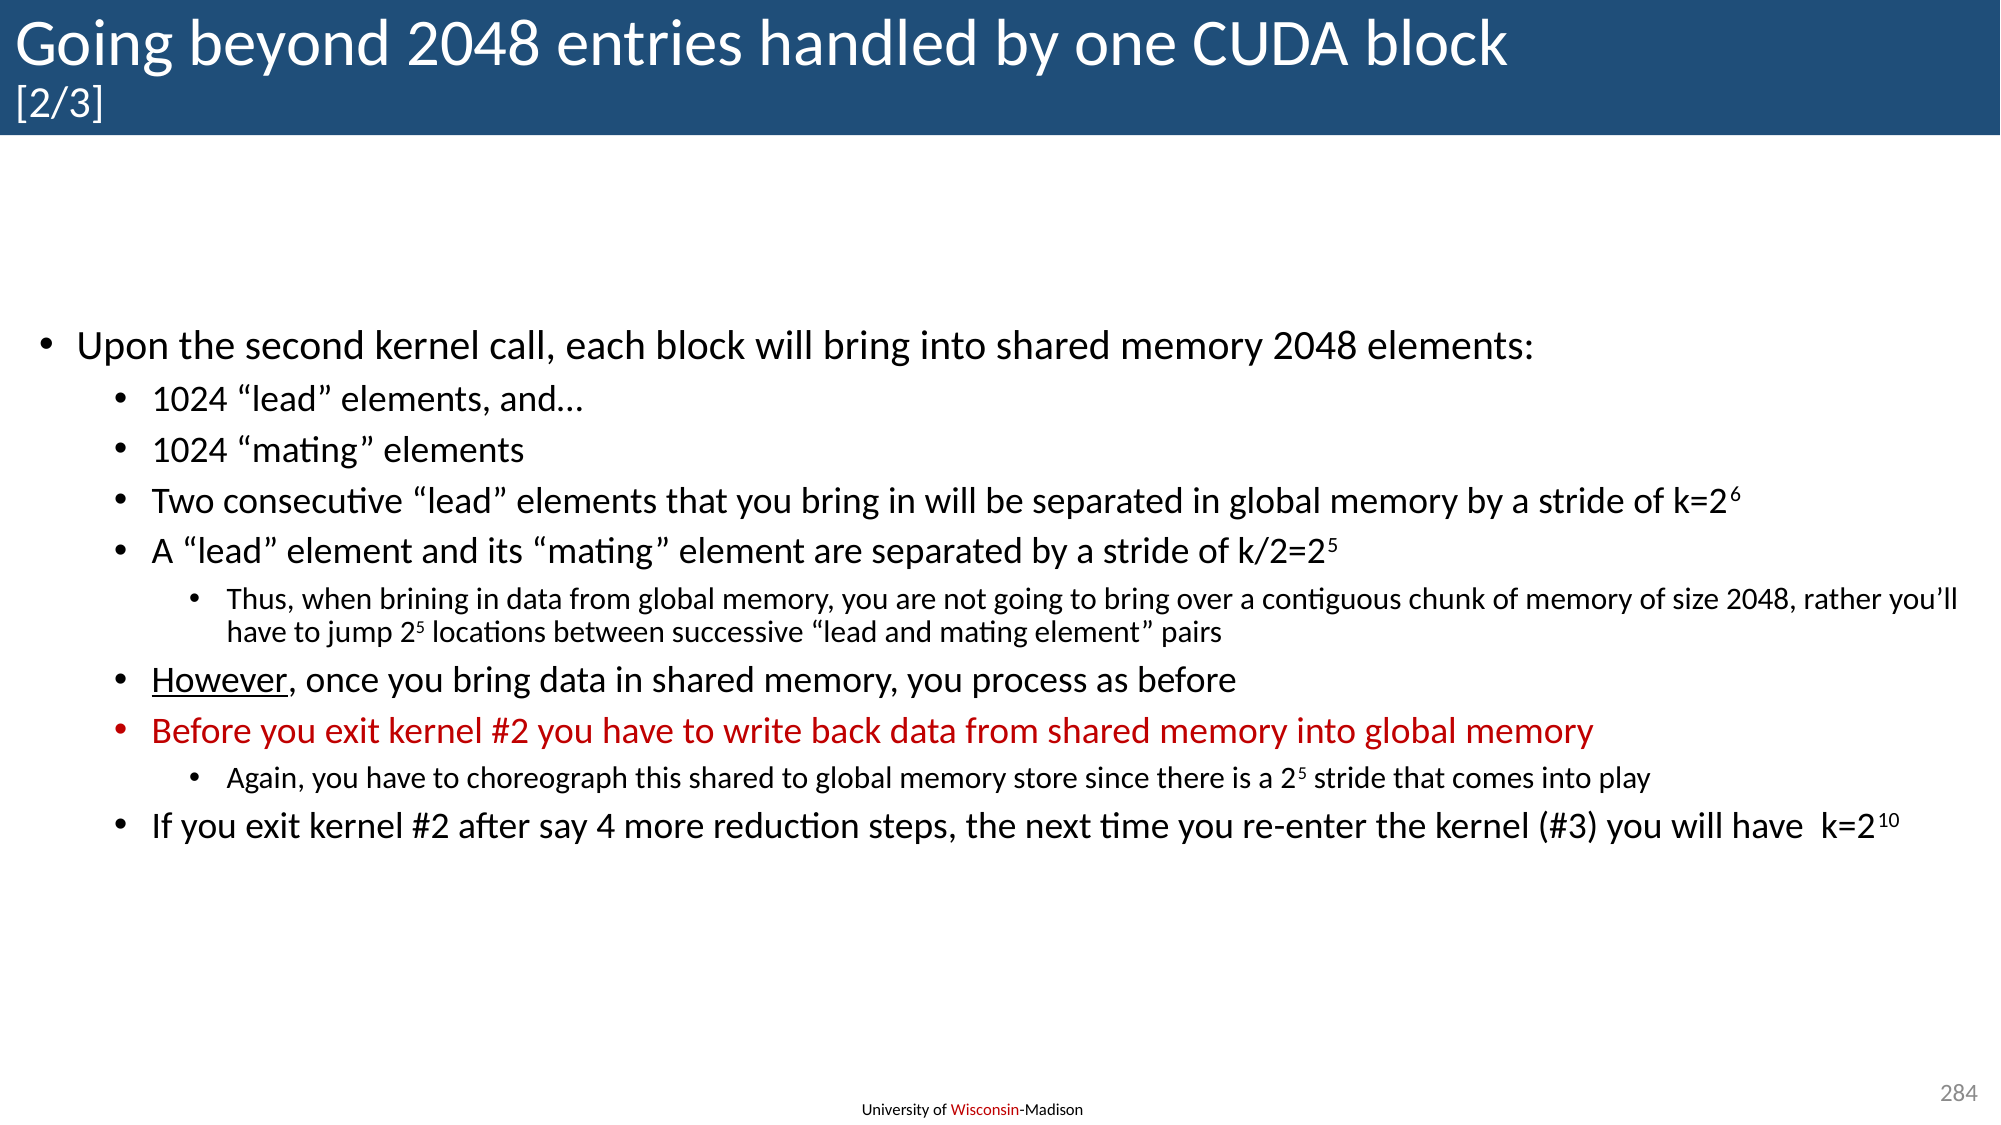

# Going beyond 2048 entries handled by one CUDA block [2/3]

Upon the second kernel call, each block will bring into shared memory 2048 elements:
1024 “lead” elements, and…
1024 “mating” elements
Two consecutive “lead” elements that you bring in will be separated in global memory by a stride of k=26
A “lead” element and its “mating” element are separated by a stride of k/2=25
Thus, when brining in data from global memory, you are not going to bring over a contiguous chunk of memory of size 2048, rather you’ll have to jump 25 locations between successive “lead and mating element” pairs
However, once you bring data in shared memory, you process as before
Before you exit kernel #2 you have to write back data from shared memory into global memory
Again, you have to choreograph this shared to global memory store since there is a 25 stride that comes into play
If you exit kernel #2 after say 4 more reduction steps, the next time you re-enter the kernel (#3) you will have  k=210

284